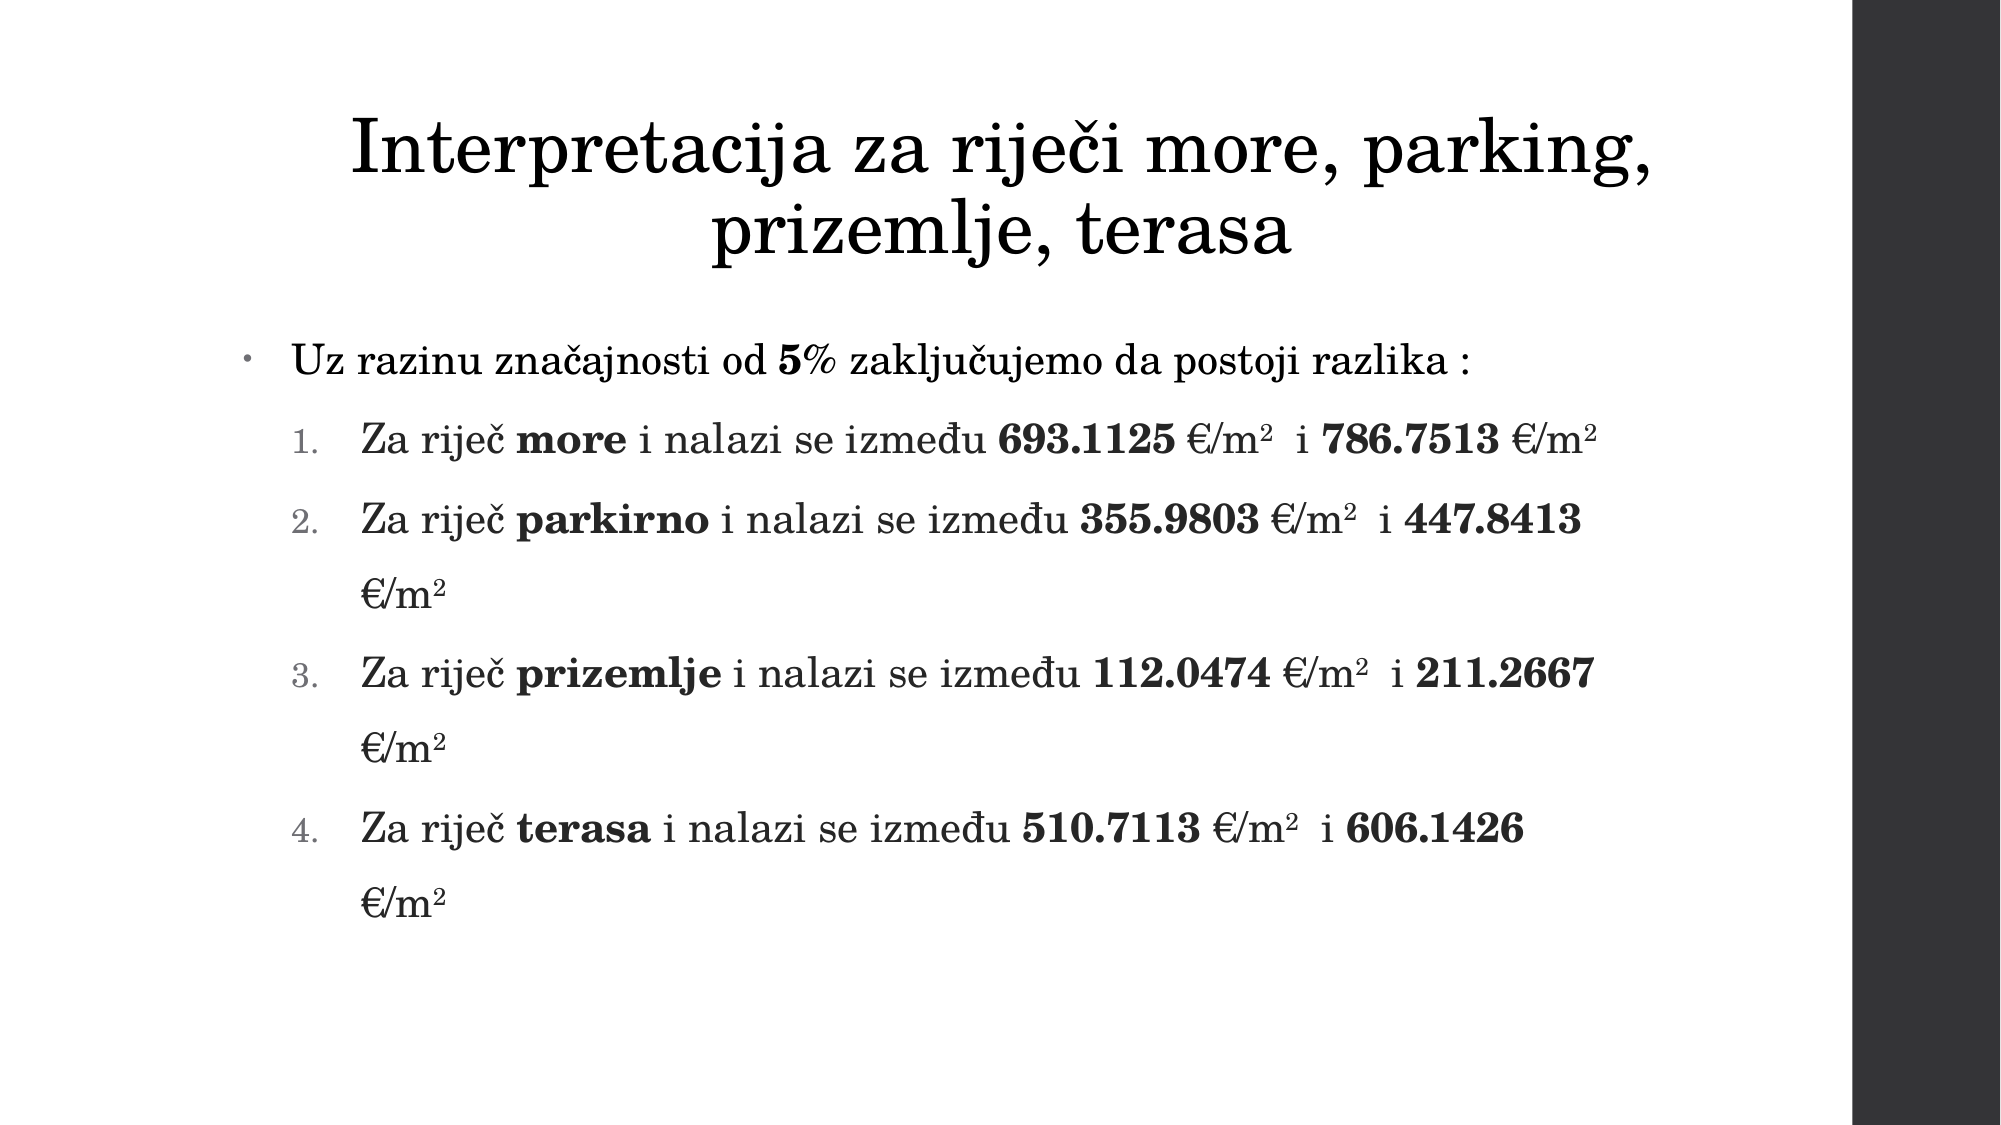

# Interpretacija za riječi more, parking, prizemlje, terasa
Uz razinu značajnosti od 5% zaključujemo da postoji razlika :
Za riječ more i nalazi se između 693.1125 €/m2  i 786.7513 €/m2
Za riječ parkirno i nalazi se između 355.9803 €/m2  i 447.8413 €/m2
Za riječ prizemlje i nalazi se između 112.0474 €/m2  i 211.2667 €/m2
Za riječ terasa i nalazi se između 510.7113 €/m2  i 606.1426 €/m2